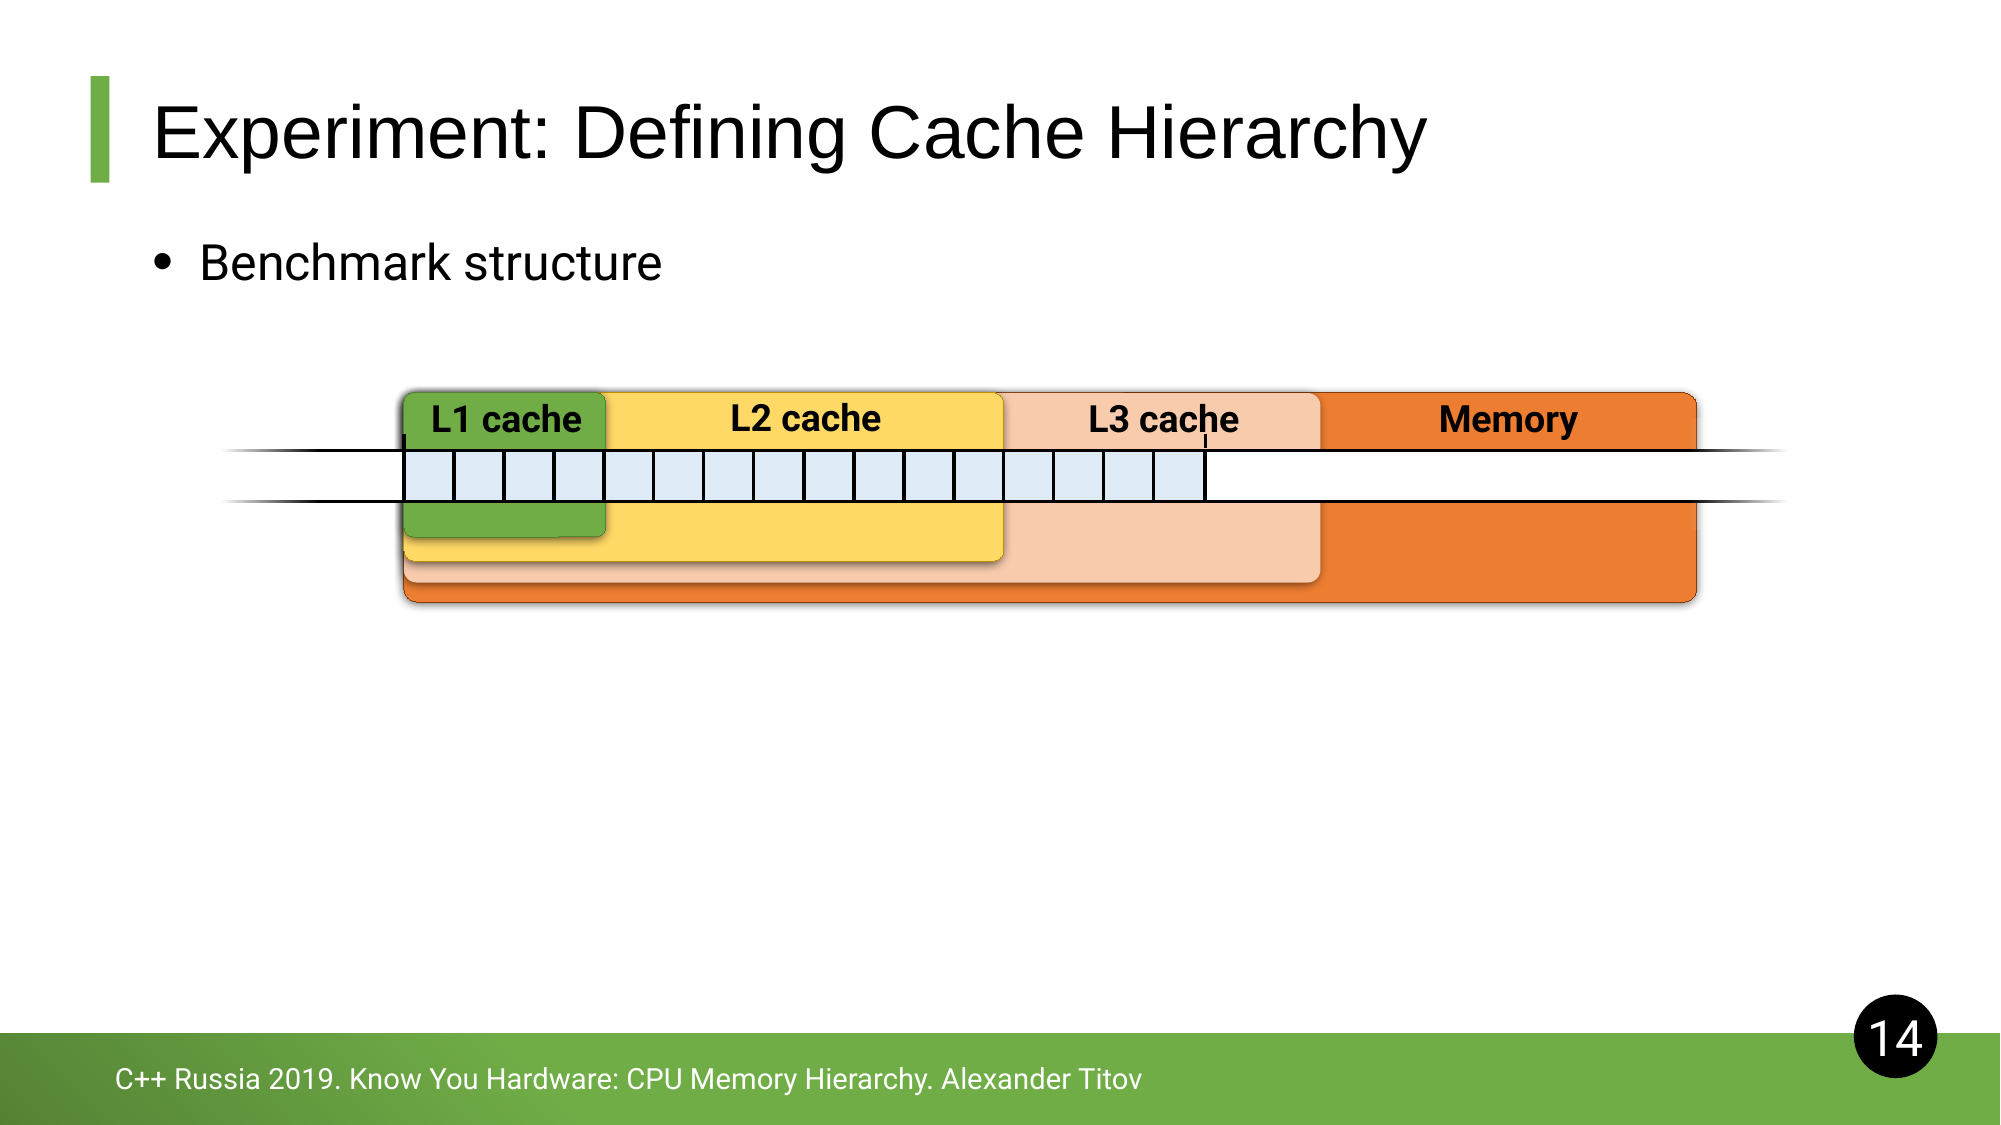

# Experiment: Defining Cache Hierarchy
Benchmark structure
L3 cache

Memory

L2 cache

L1 cache

14
C++ Russia 2019. Know You Hardware: CPU Memory Hierarchy. Alexander Titov